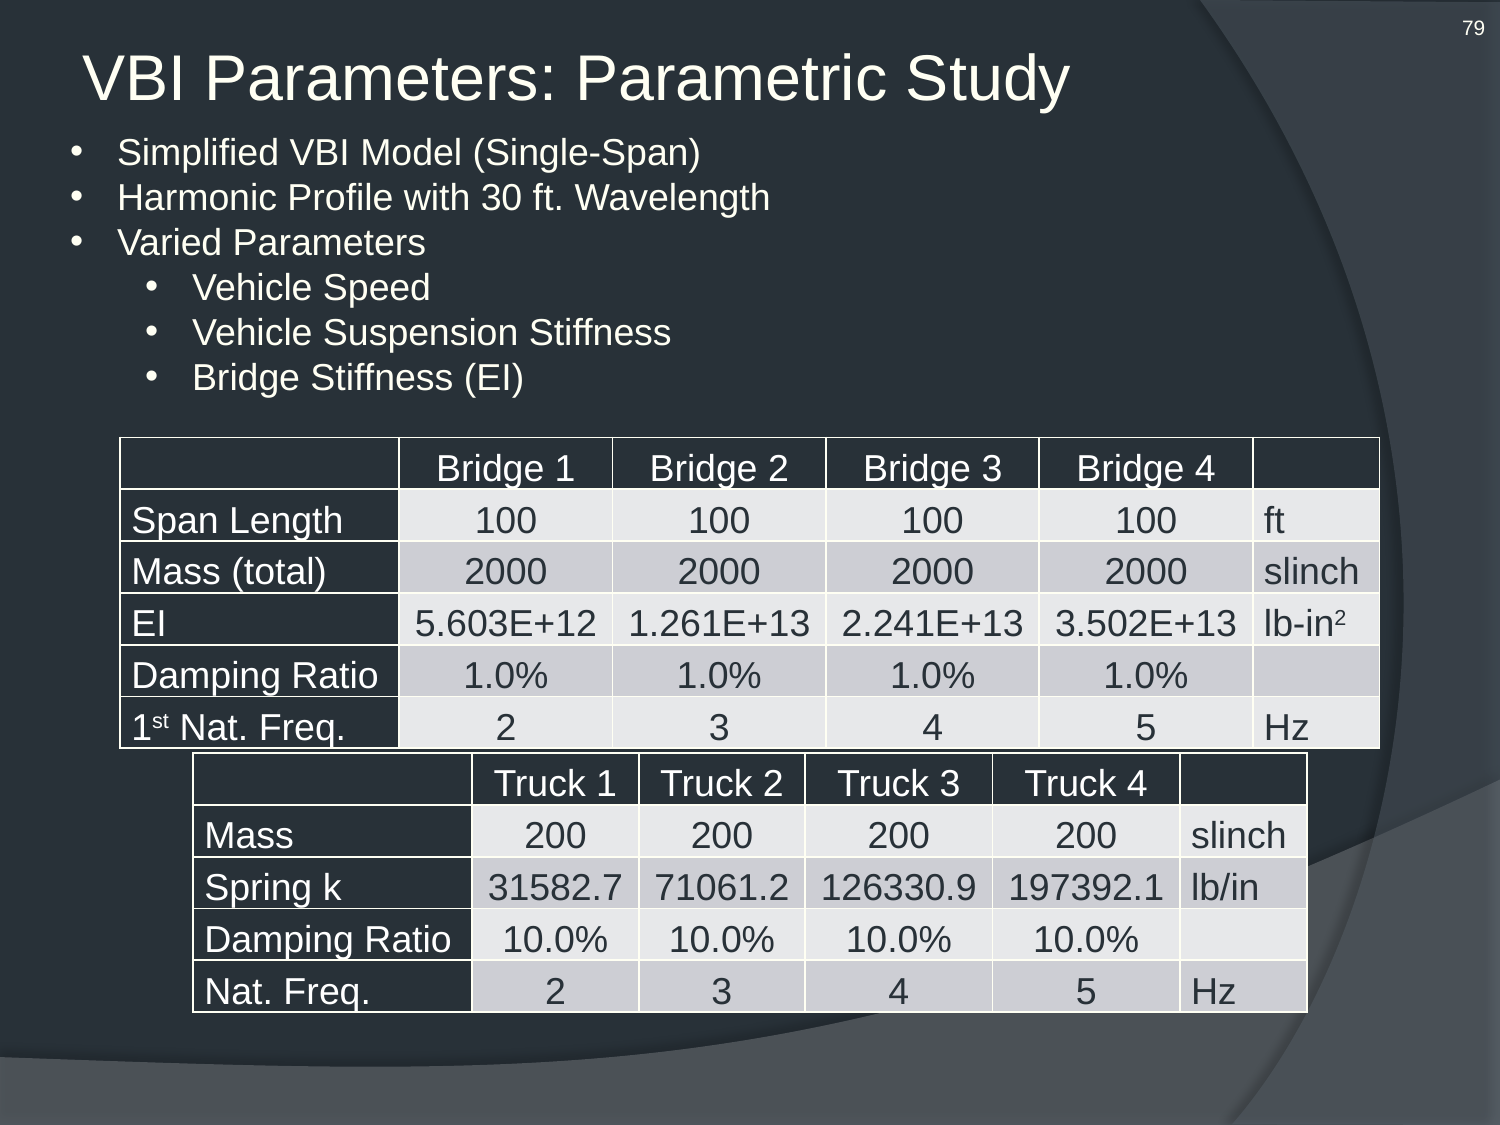

79
# VBI Parameters: Parametric Study
Simplified VBI Model (Single-Span)
Harmonic Profile with 30 ft. Wavelength
Varied Parameters
Vehicle Speed
Vehicle Suspension Stiffness
Bridge Stiffness (EI)
|  | Bridge 1 | Bridge 2 | Bridge 3 | Bridge 4 |  |
| --- | --- | --- | --- | --- | --- |
| Span Length | 100 | 100 | 100 | 100 | ft |
| Mass (total) | 2000 | 2000 | 2000 | 2000 | slinch |
| EI | 5.603E+12 | 1.261E+13 | 2.241E+13 | 3.502E+13 | lb-in2 |
| Damping Ratio | 1.0% | 1.0% | 1.0% | 1.0% |  |
| 1st Nat. Freq. | 2 | 3 | 4 | 5 | Hz |
|  | Truck 1 | Truck 2 | Truck 3 | Truck 4 |  |
| --- | --- | --- | --- | --- | --- |
| Mass | 200 | 200 | 200 | 200 | slinch |
| Spring k | 31582.7 | 71061.2 | 126330.9 | 197392.1 | lb/in |
| Damping Ratio | 10.0% | 10.0% | 10.0% | 10.0% |  |
| Nat. Freq. | 2 | 3 | 4 | 5 | Hz |